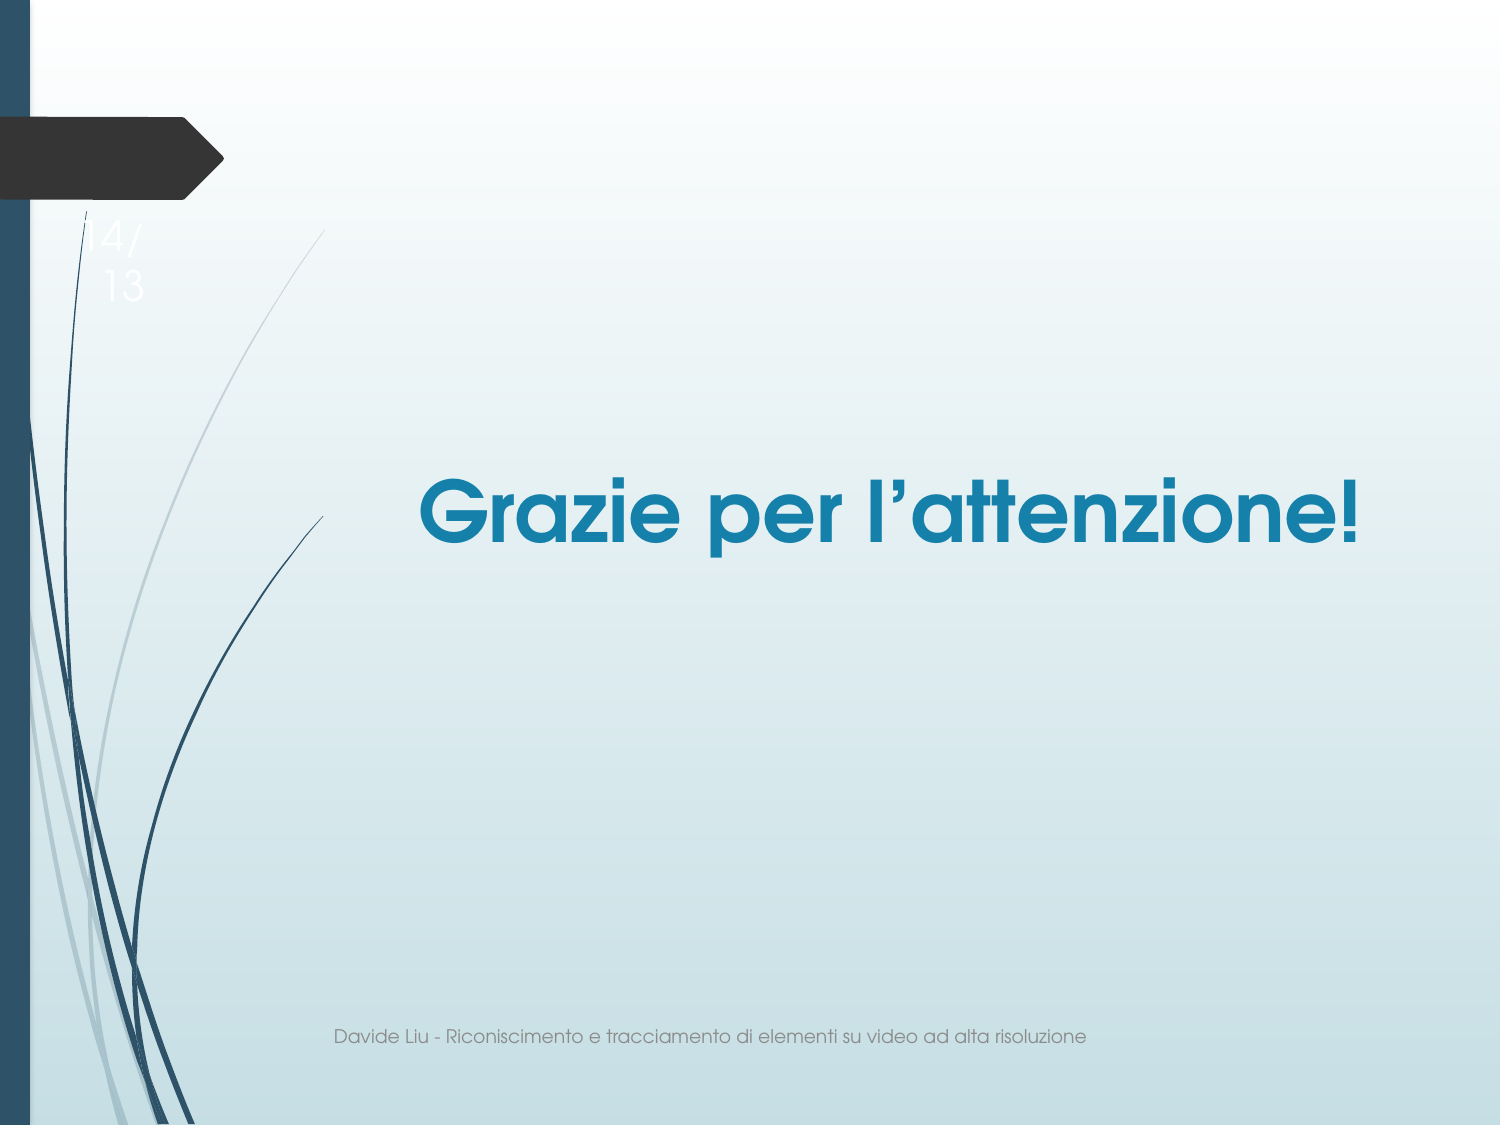

14/13
Grazie per l’attenzione!
Davide Liu - Riconiscimento e tracciamento di elementi su video ad alta risoluzione